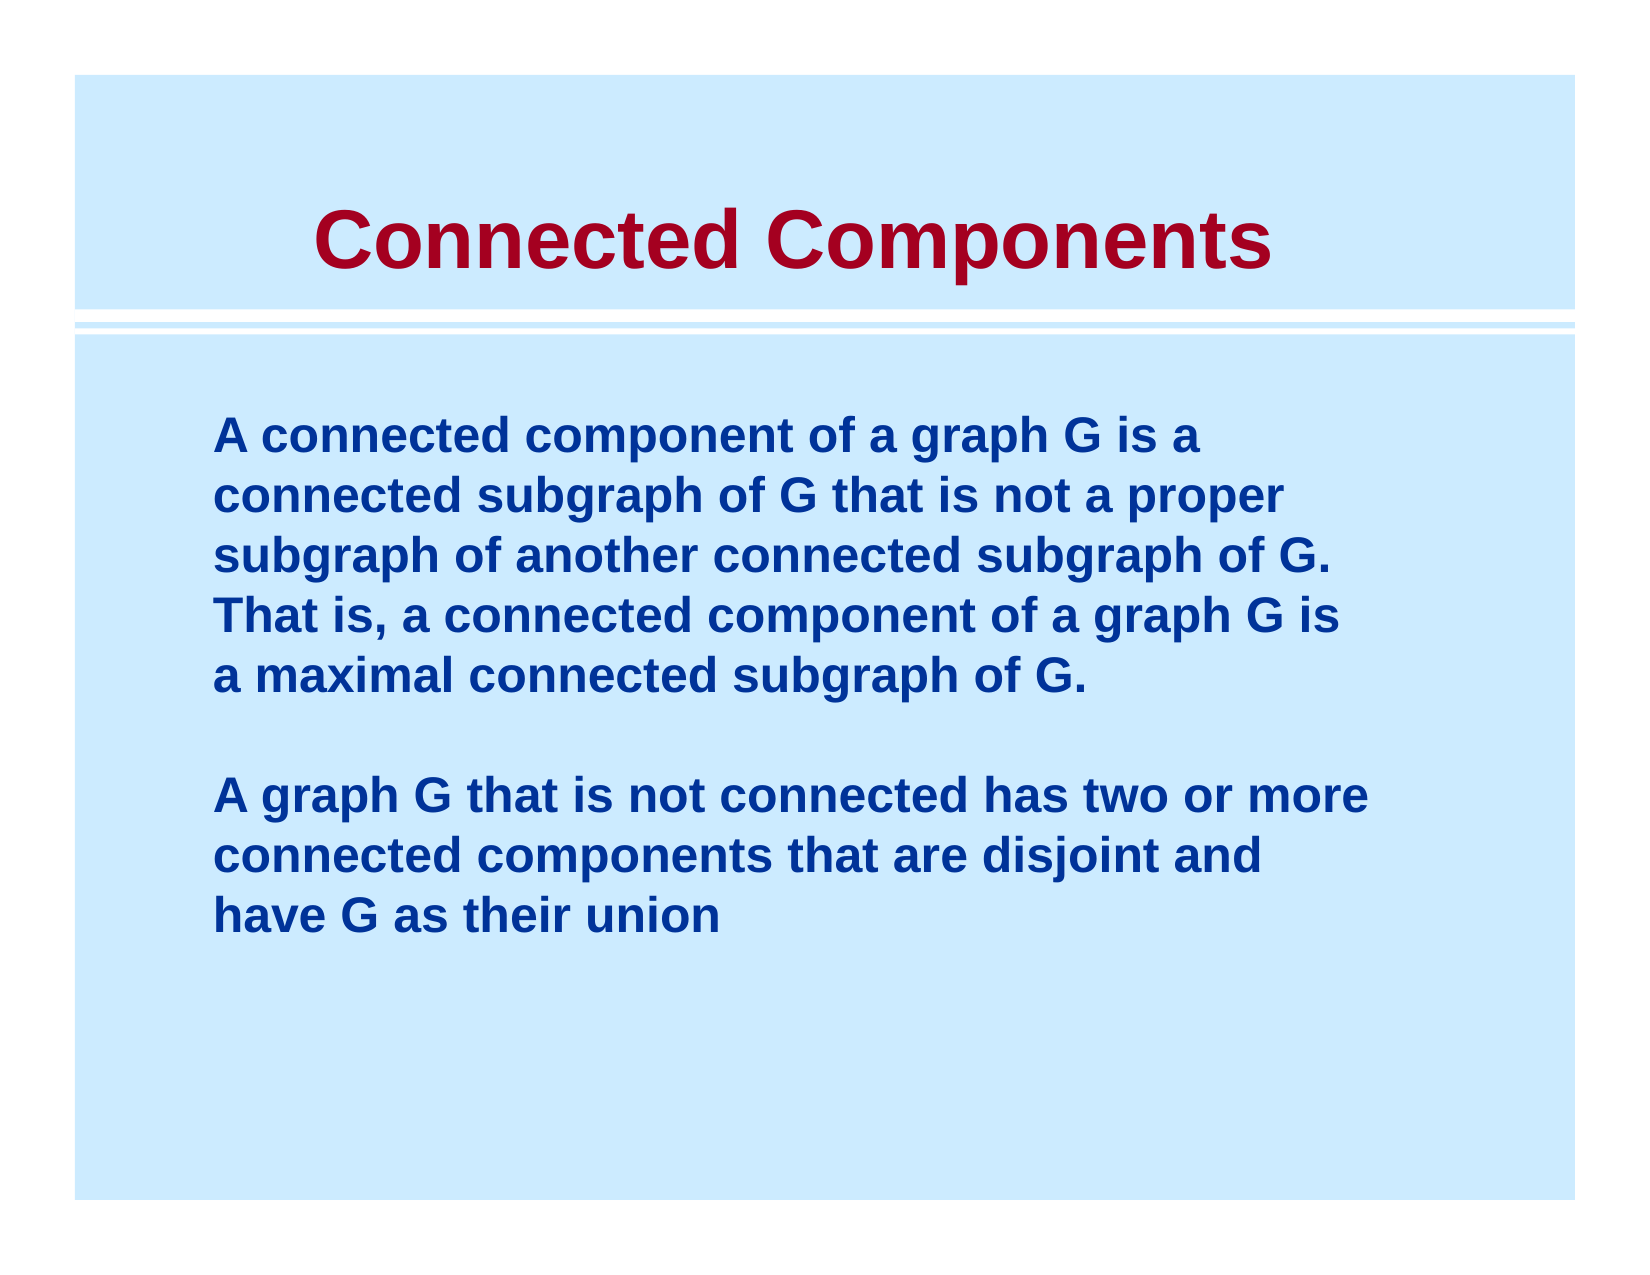

# Connected Components
A connected component of a graph G is a connected subgraph of G that is not a proper subgraph of another connected subgraph of G. That is, a connected component of a graph G is a maximal connected subgraph of G.

A graph G that is not connected has two or more connected components that are disjoint and have G as their union